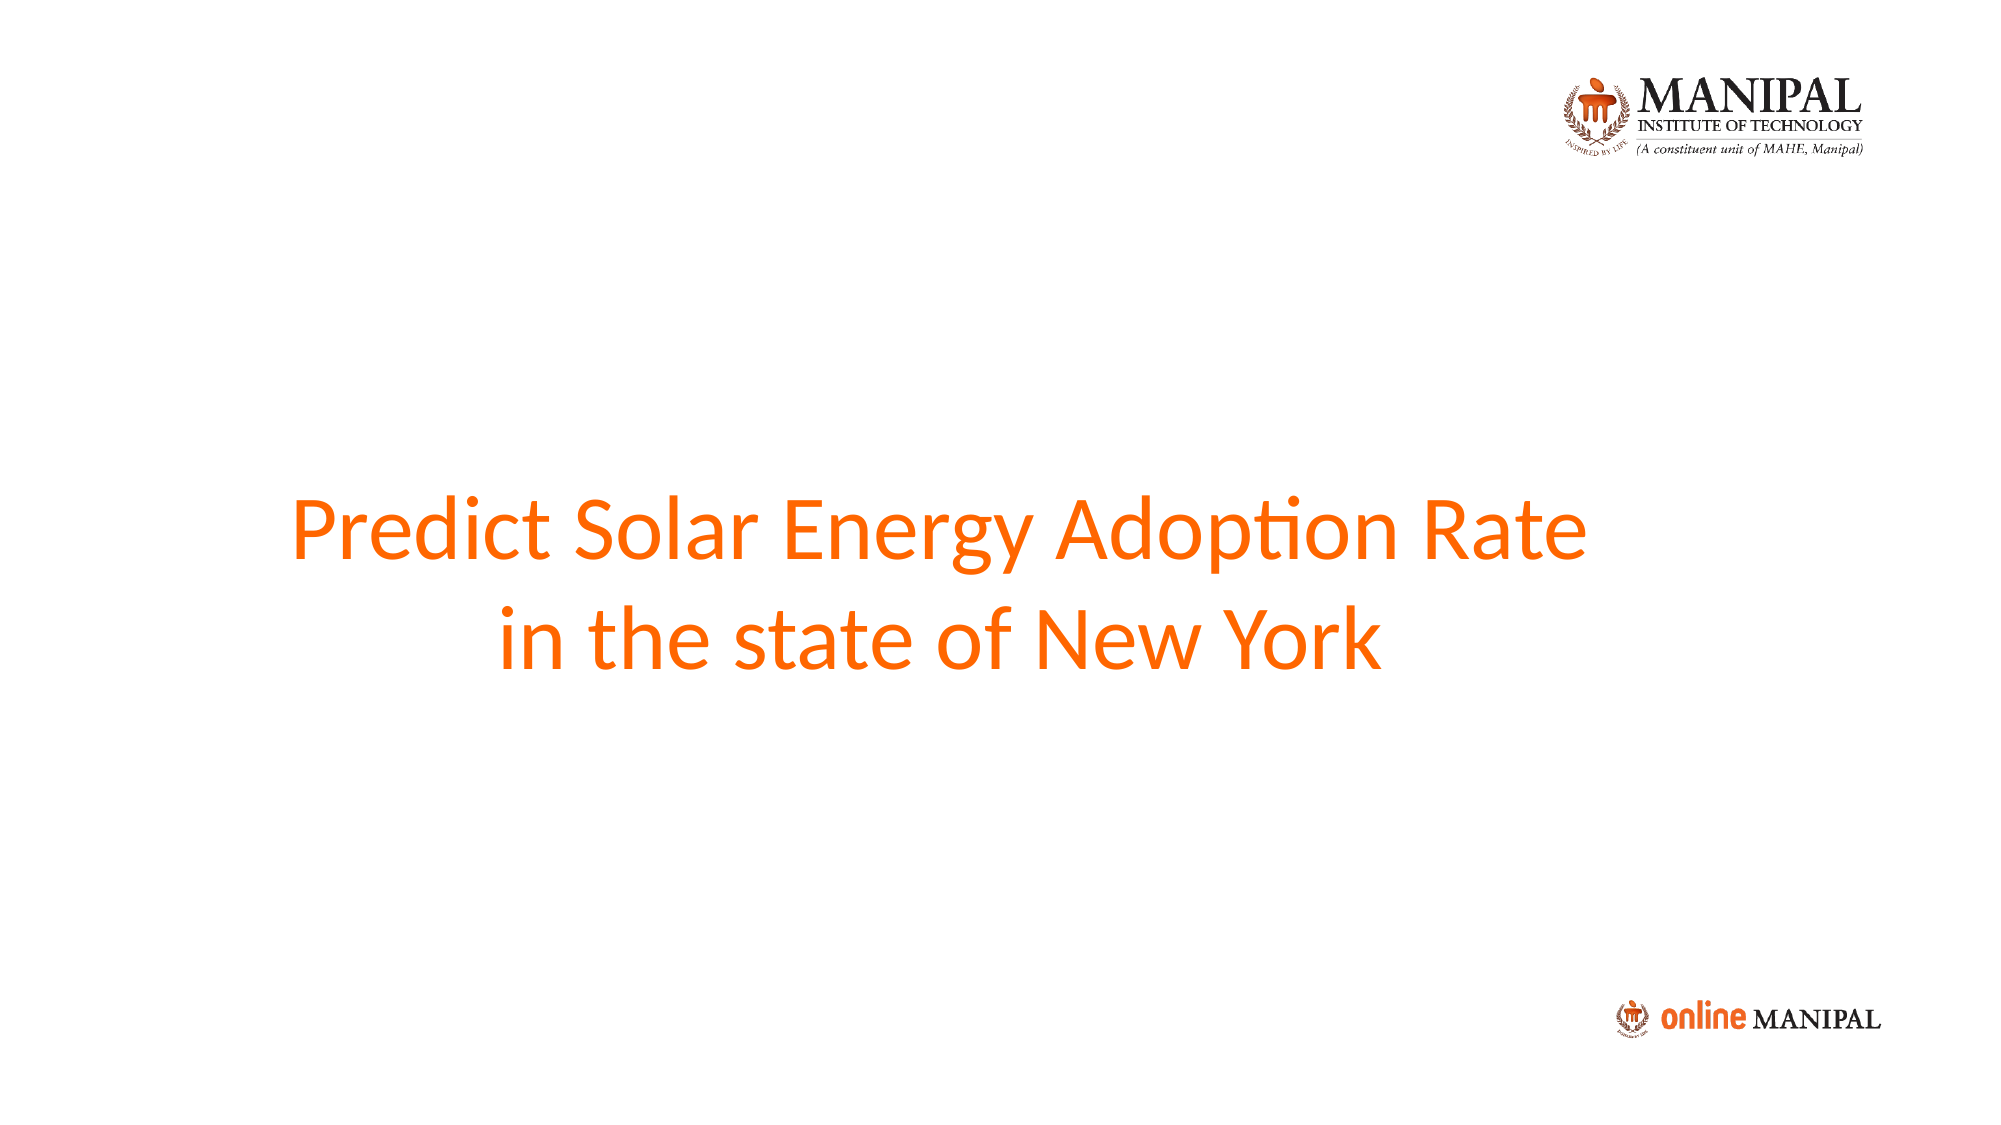

Predict Solar Energy Adoption Rate in the state of New York